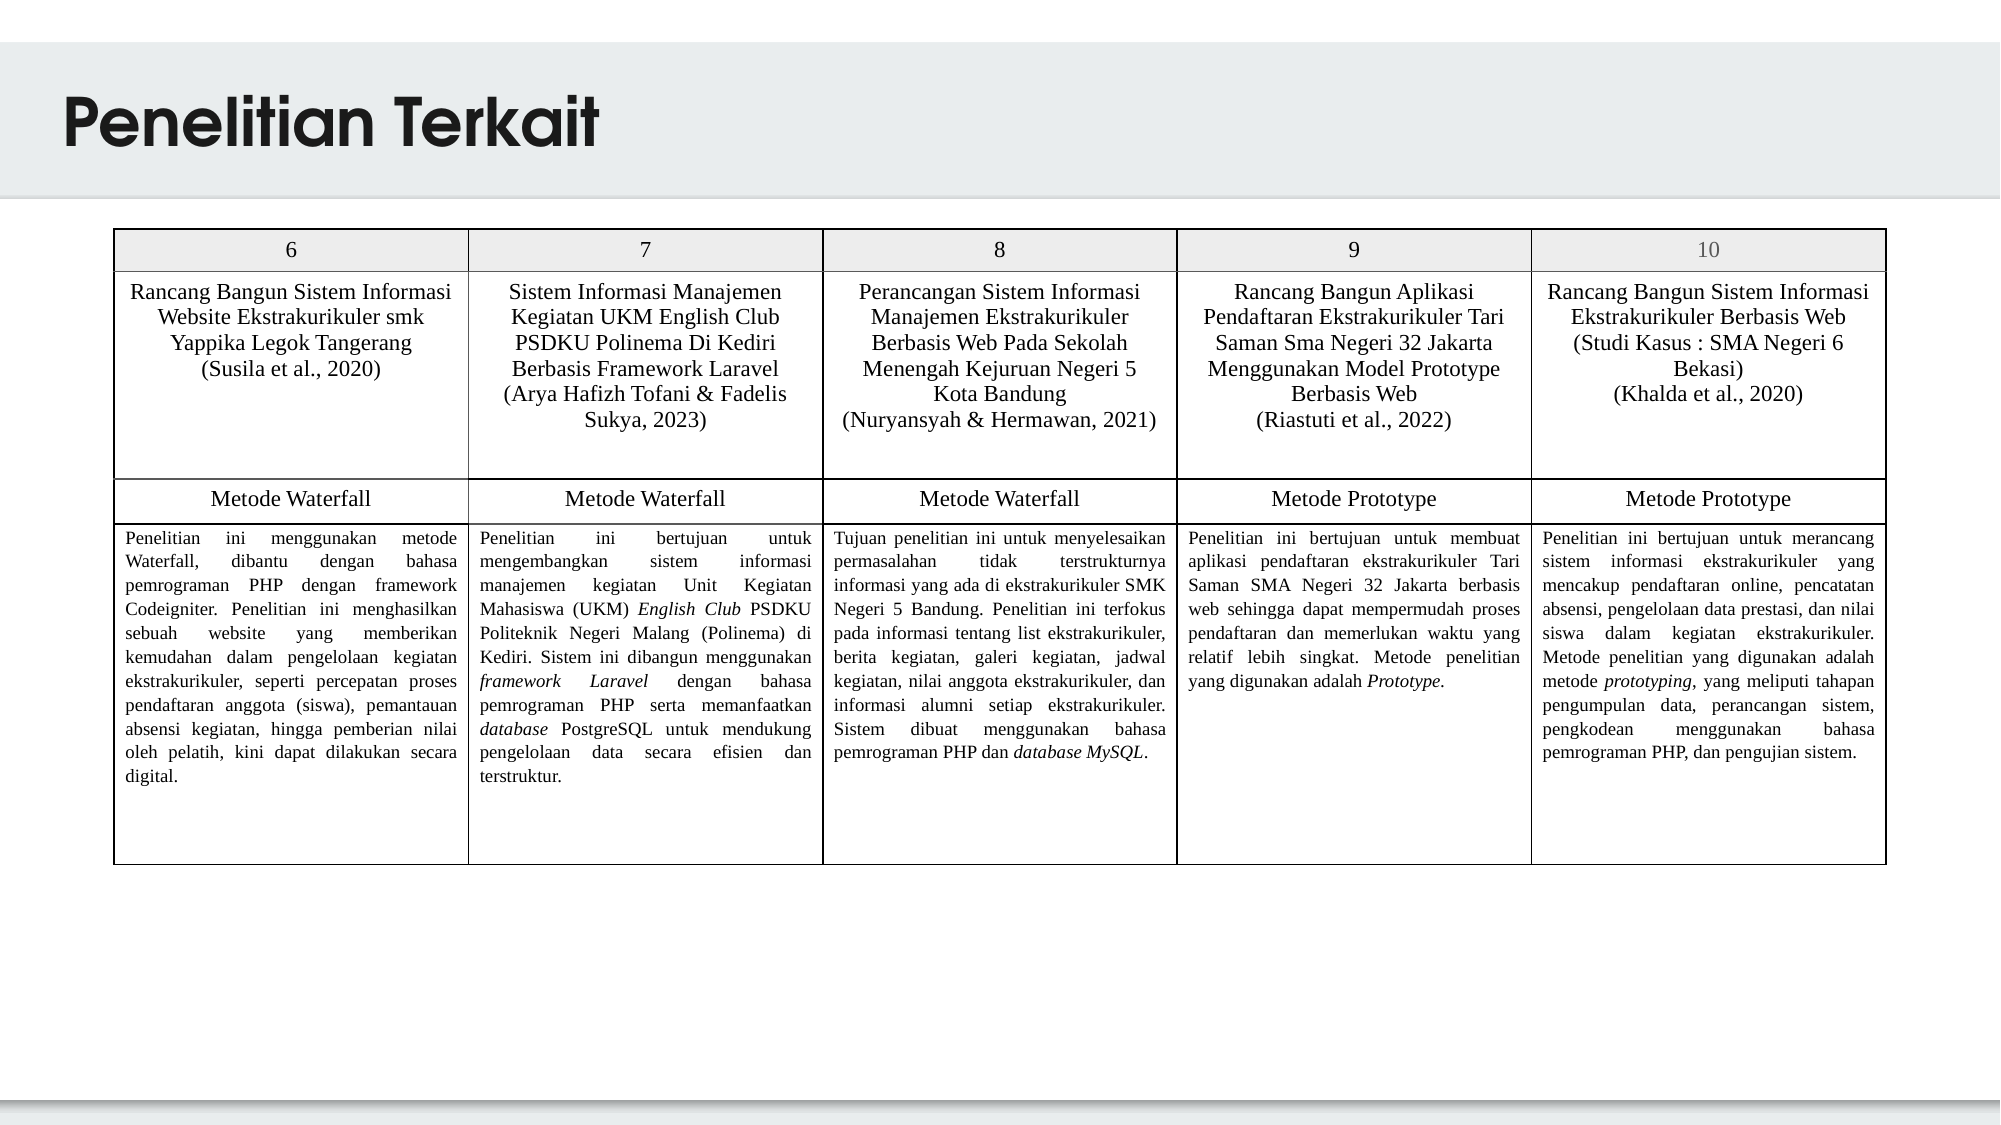

Penelitian Terkait

| 6 | 7 | 8 | 9 | 10 |
| --- | --- | --- | --- | --- |
| Rancang Bangun Sistem Informasi Website Ekstrakurikuler smk Yappika Legok Tangerang (Susila et al., 2020) | Sistem Informasi Manajemen Kegiatan UKM English Club PSDKU Polinema Di Kediri Berbasis Framework Laravel (Arya Hafizh Tofani & Fadelis Sukya, 2023) | Perancangan Sistem Informasi Manajemen Ekstrakurikuler Berbasis Web Pada Sekolah Menengah Kejuruan Negeri 5 Kota Bandung (Nuryansyah & Hermawan, 2021) | Rancang Bangun Aplikasi Pendaftaran Ekstrakurikuler Tari Saman Sma Negeri 32 Jakarta Menggunakan Model Prototype Berbasis Web (Riastuti et al., 2022) | Rancang Bangun Sistem Informasi Ekstrakurikuler Berbasis Web (Studi Kasus : SMA Negeri 6 Bekasi) (Khalda et al., 2020) |
| Metode Waterfall | Metode Waterfall | Metode Waterfall | Metode Prototype | Metode Prototype |
| Penelitian ini menggunakan metode Waterfall, dibantu dengan bahasa pemrograman PHP dengan framework Codeigniter. Penelitian ini menghasilkan sebuah website yang memberikan kemudahan dalam pengelolaan kegiatan ekstrakurikuler, seperti percepatan proses pendaftaran anggota (siswa), pemantauan absensi kegiatan, hingga pemberian nilai oleh pelatih, kini dapat dilakukan secara digital. | Penelitian ini bertujuan untuk mengembangkan sistem informasi manajemen kegiatan Unit Kegiatan Mahasiswa (UKM) English Club PSDKU Politeknik Negeri Malang (Polinema) di Kediri. Sistem ini dibangun menggunakan framework Laravel dengan bahasa pemrograman PHP serta memanfaatkan database PostgreSQL untuk mendukung pengelolaan data secara efisien dan terstruktur. | Tujuan penelitian ini untuk menyelesaikan permasalahan tidak terstrukturnya informasi yang ada di ekstrakurikuler SMK Negeri 5 Bandung. Penelitian ini terfokus pada informasi tentang list ekstrakurikuler, berita kegiatan, galeri kegiatan, jadwal kegiatan, nilai anggota ekstrakurikuler, dan informasi alumni setiap ekstrakurikuler. Sistem dibuat menggunakan bahasa pemrograman PHP dan database MySQL. | Penelitian ini bertujuan untuk membuat aplikasi pendaftaran ekstrakurikuler Tari Saman SMA Negeri 32 Jakarta berbasis web sehingga dapat mempermudah proses pendaftaran dan memerlukan waktu yang relatif lebih singkat. Metode penelitian yang digunakan adalah Prototype. | Penelitian ini bertujuan untuk merancang sistem informasi ekstrakurikuler yang mencakup pendaftaran online, pencatatan absensi, pengelolaan data prestasi, dan nilai siswa dalam kegiatan ekstrakurikuler. Metode penelitian yang digunakan adalah metode prototyping, yang meliputi tahapan pengumpulan data, perancangan sistem, pengkodean menggunakan bahasa pemrograman PHP, dan pengujian sistem. |